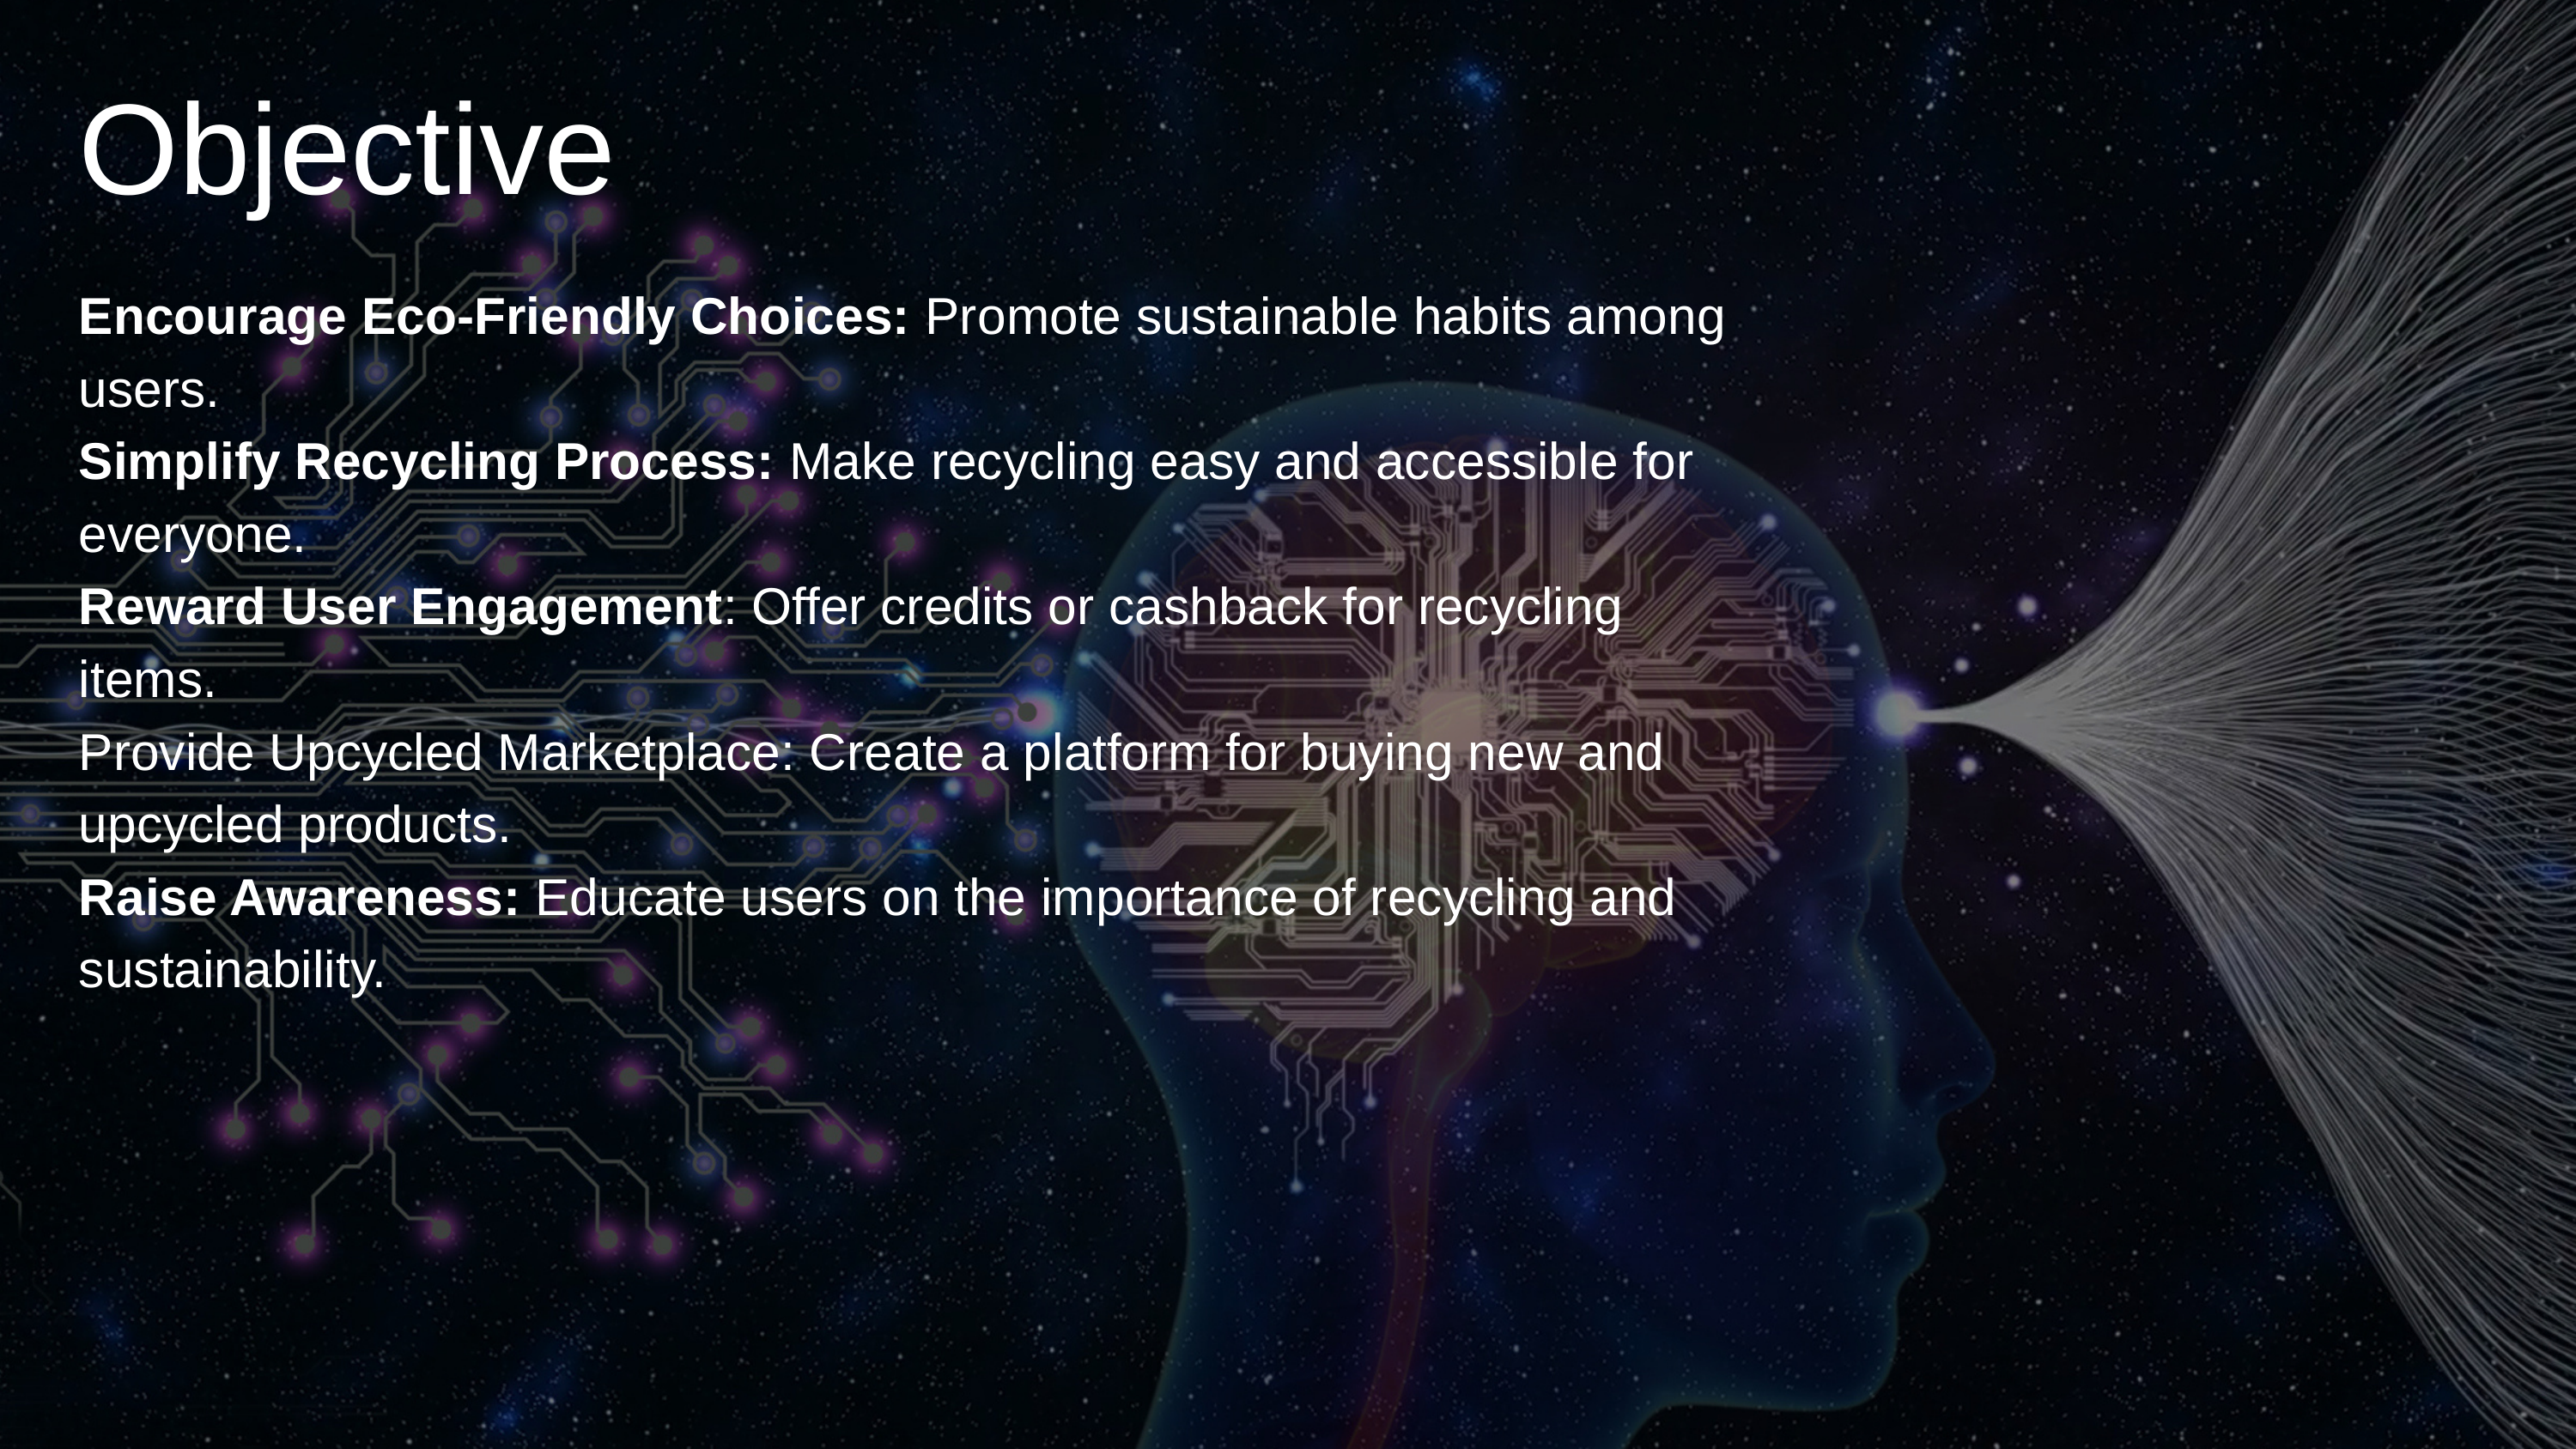

Objective
Encourage Eco-Friendly Choices: Promote sustainable habits among users.
Simplify Recycling Process: Make recycling easy and accessible for everyone.
Reward User Engagement: Offer credits or cashback for recycling items.
Provide Upcycled Marketplace: Create a platform for buying new and upcycled products.
Raise Awareness: Educate users on the importance of recycling and sustainability.